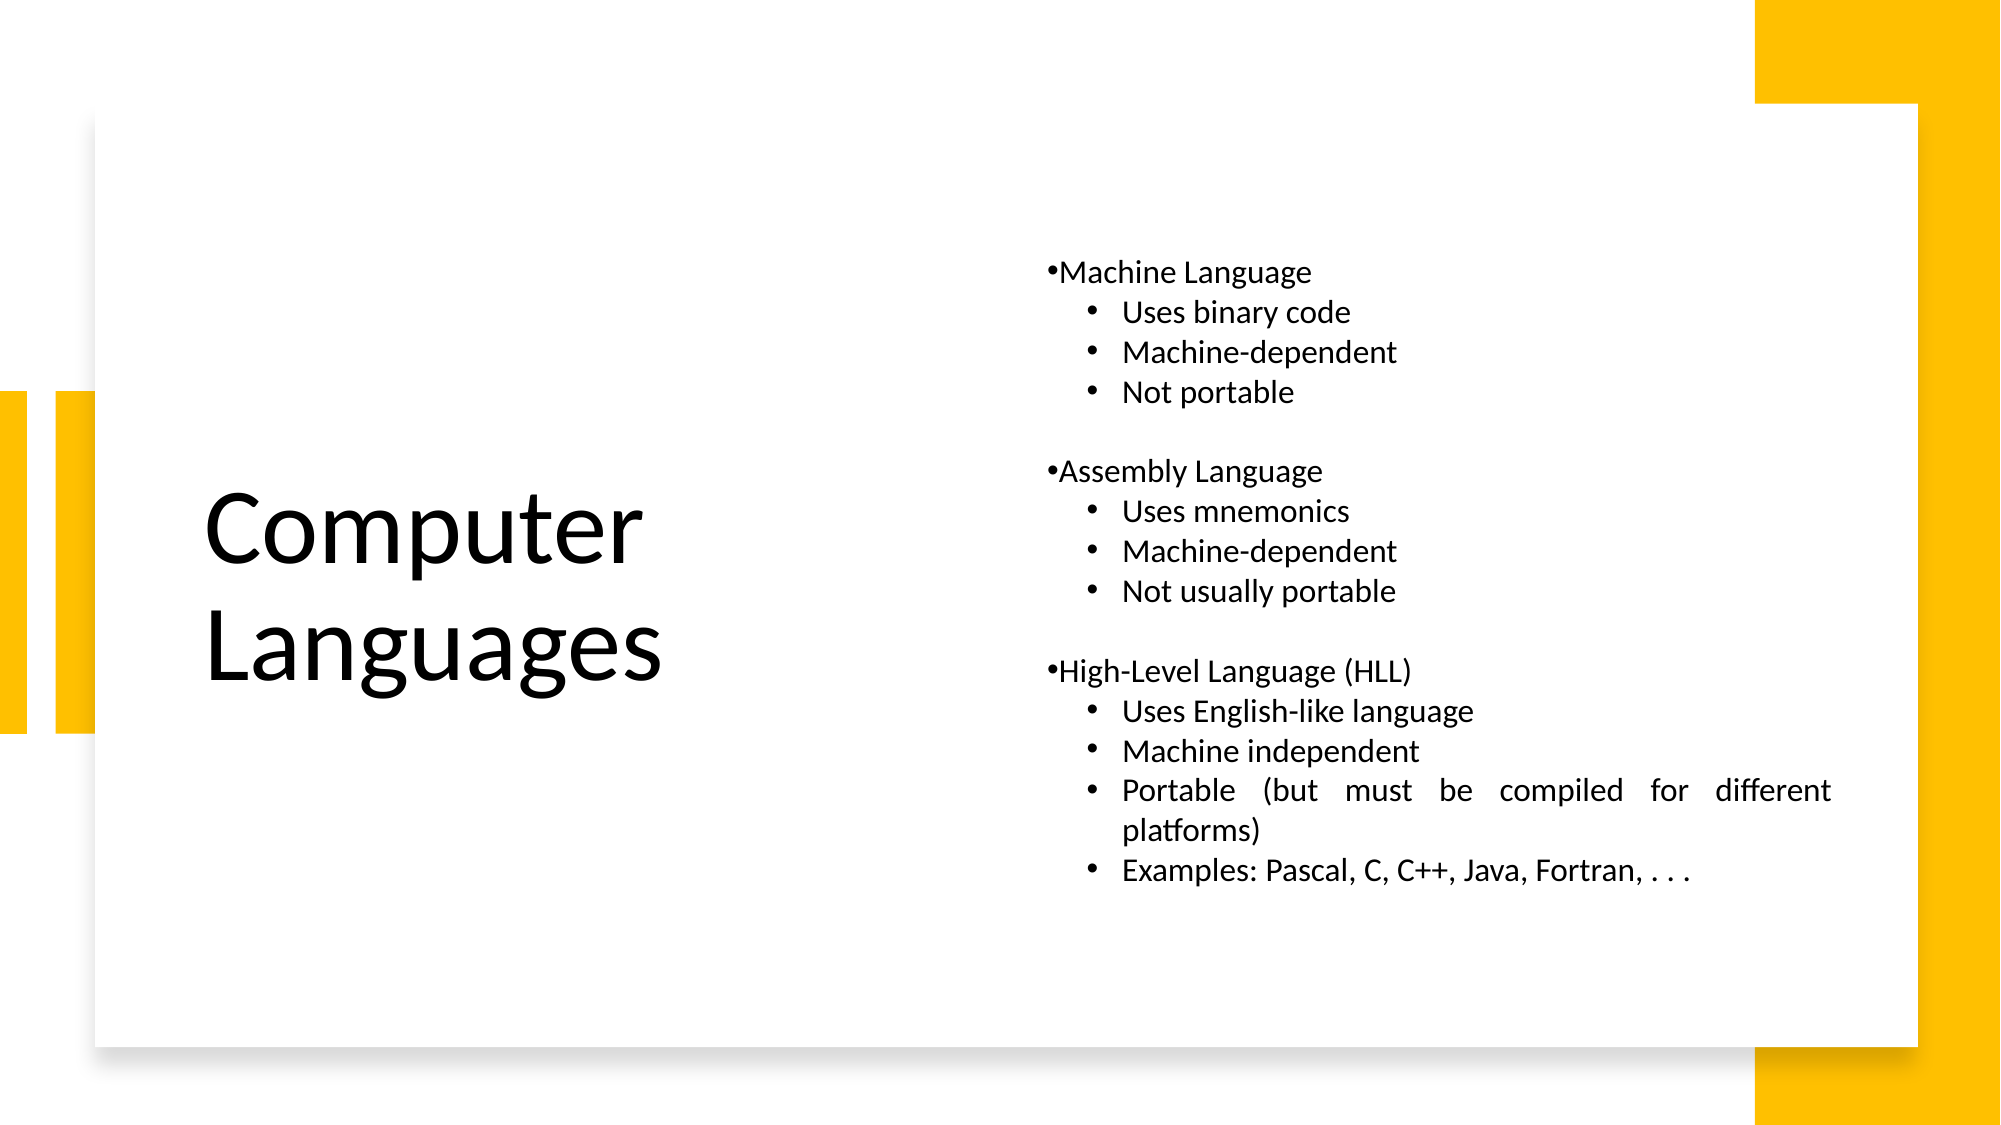

# Computer Languages
Machine Language
Uses binary code
Machine-dependent
Not portable

Assembly Language
Uses mnemonics
Machine-dependent
Not usually portable

High-Level Language (HLL)
Uses English-like language
Machine independent
Portable (but must be compiled for different platforms)
Examples: Pascal, C, C++, Java, Fortran, . . .